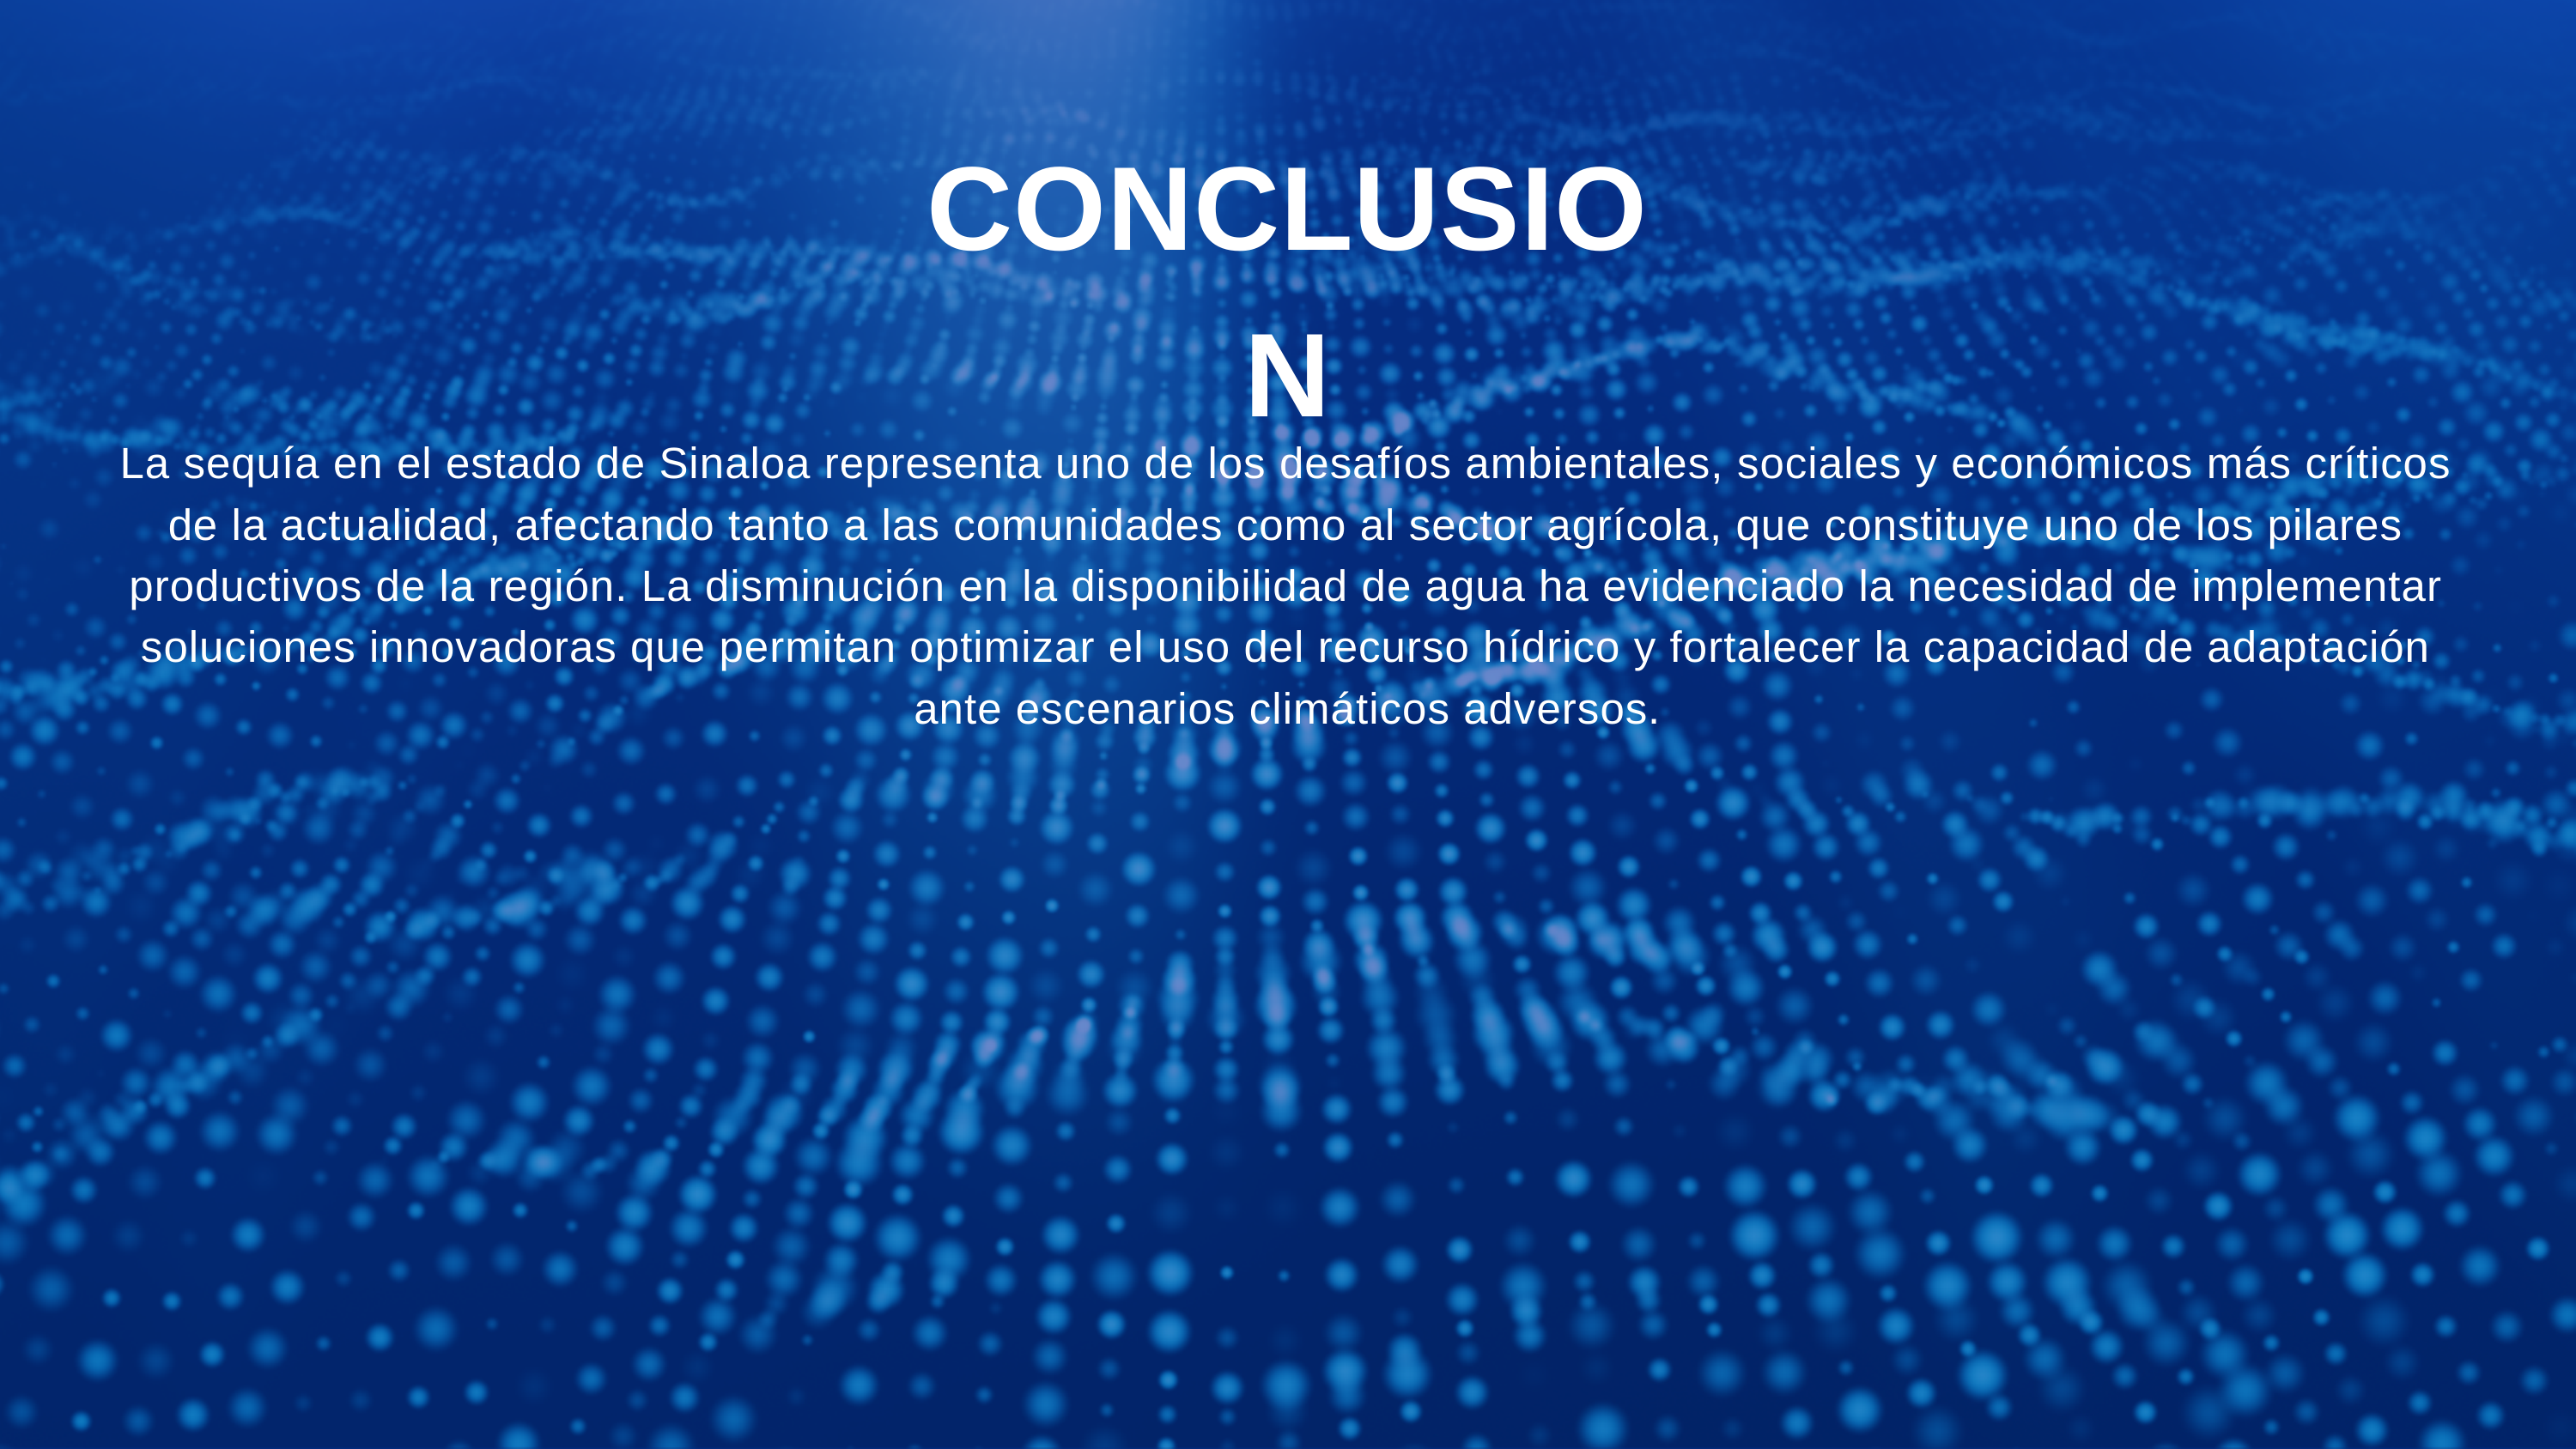

CONCLUSION
La sequía en el estado de Sinaloa representa uno de los desafíos ambientales, sociales y económicos más críticos de la actualidad, afectando tanto a las comunidades como al sector agrícola, que constituye uno de los pilares productivos de la región. La disminución en la disponibilidad de agua ha evidenciado la necesidad de implementar soluciones innovadoras que permitan optimizar el uso del recurso hídrico y fortalecer la capacidad de adaptación ante escenarios climáticos adversos.